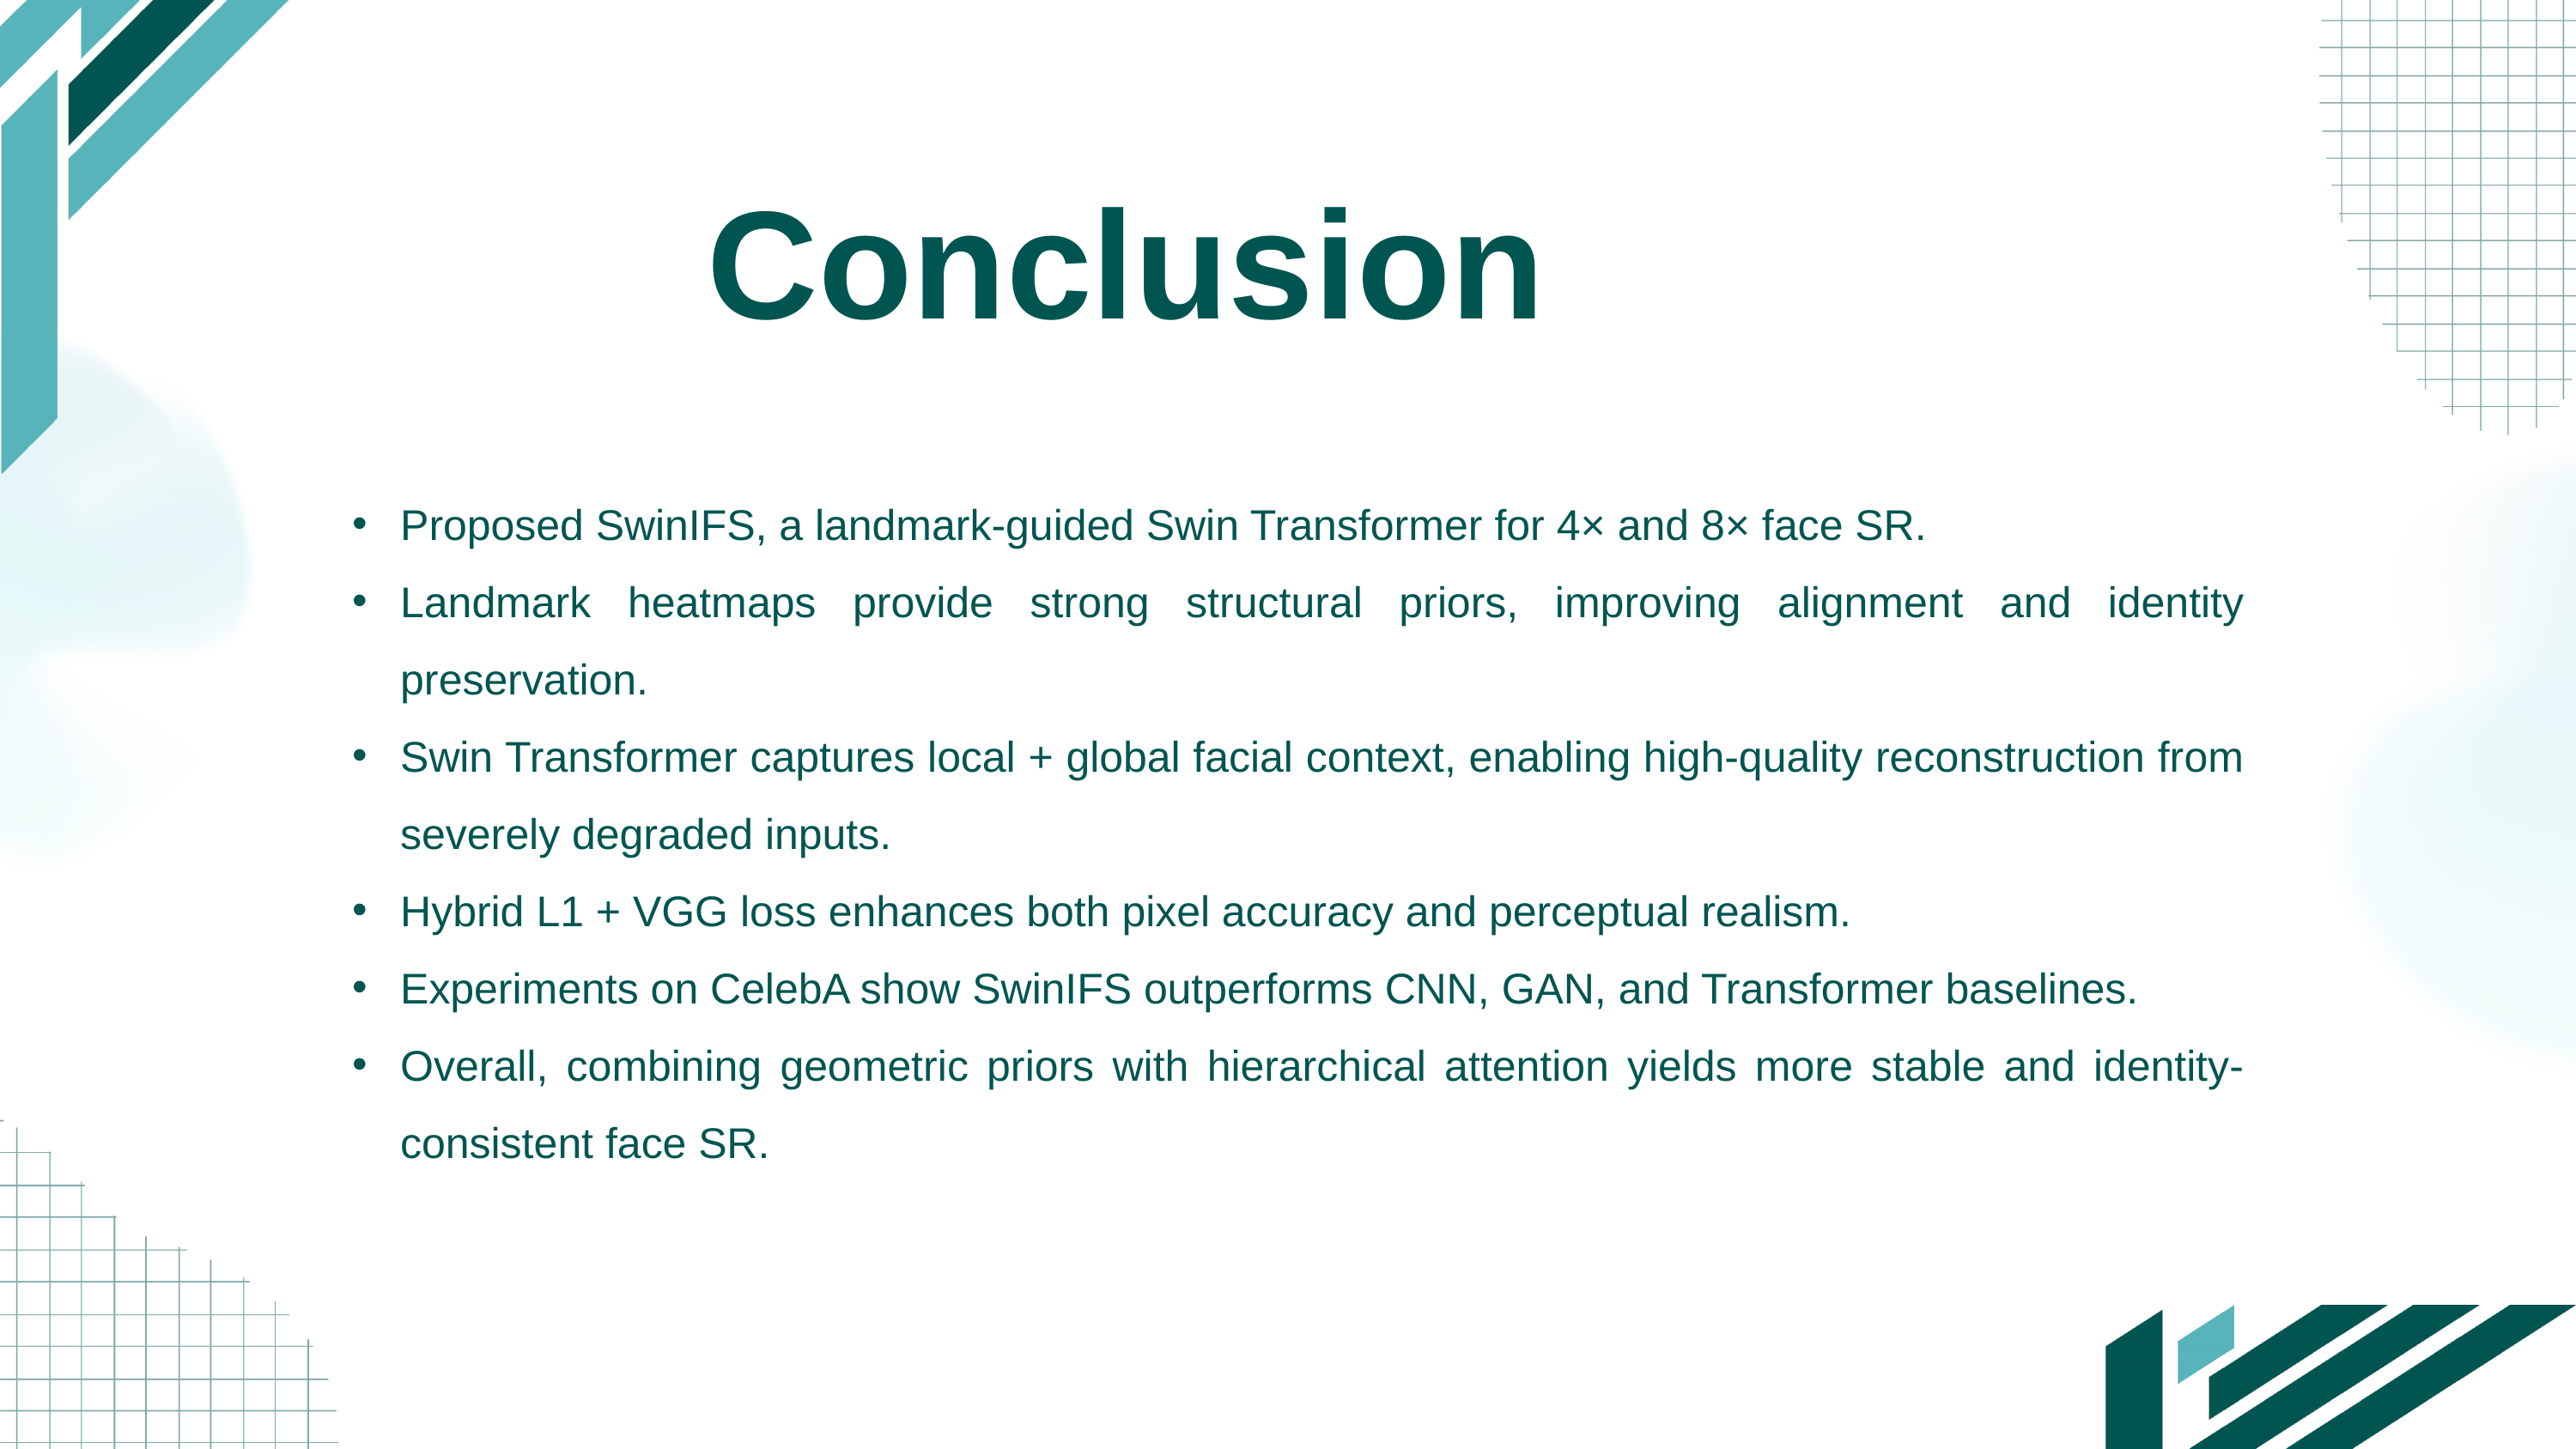

Conclusion

Proposed SwinIFS, a landmark-guided Swin Transformer for 4× and 8× face SR.
Landmark heatmaps provide strong structural priors, improving alignment and identity preservation.
Swin Transformer captures local + global facial context, enabling high-quality reconstruction from severely degraded inputs.
Hybrid L1 + VGG loss enhances both pixel accuracy and perceptual realism.
Experiments on CelebA show SwinIFS outperforms CNN, GAN, and Transformer baselines.
Overall, combining geometric priors with hierarchical attention yields more stable and identity-consistent face SR.